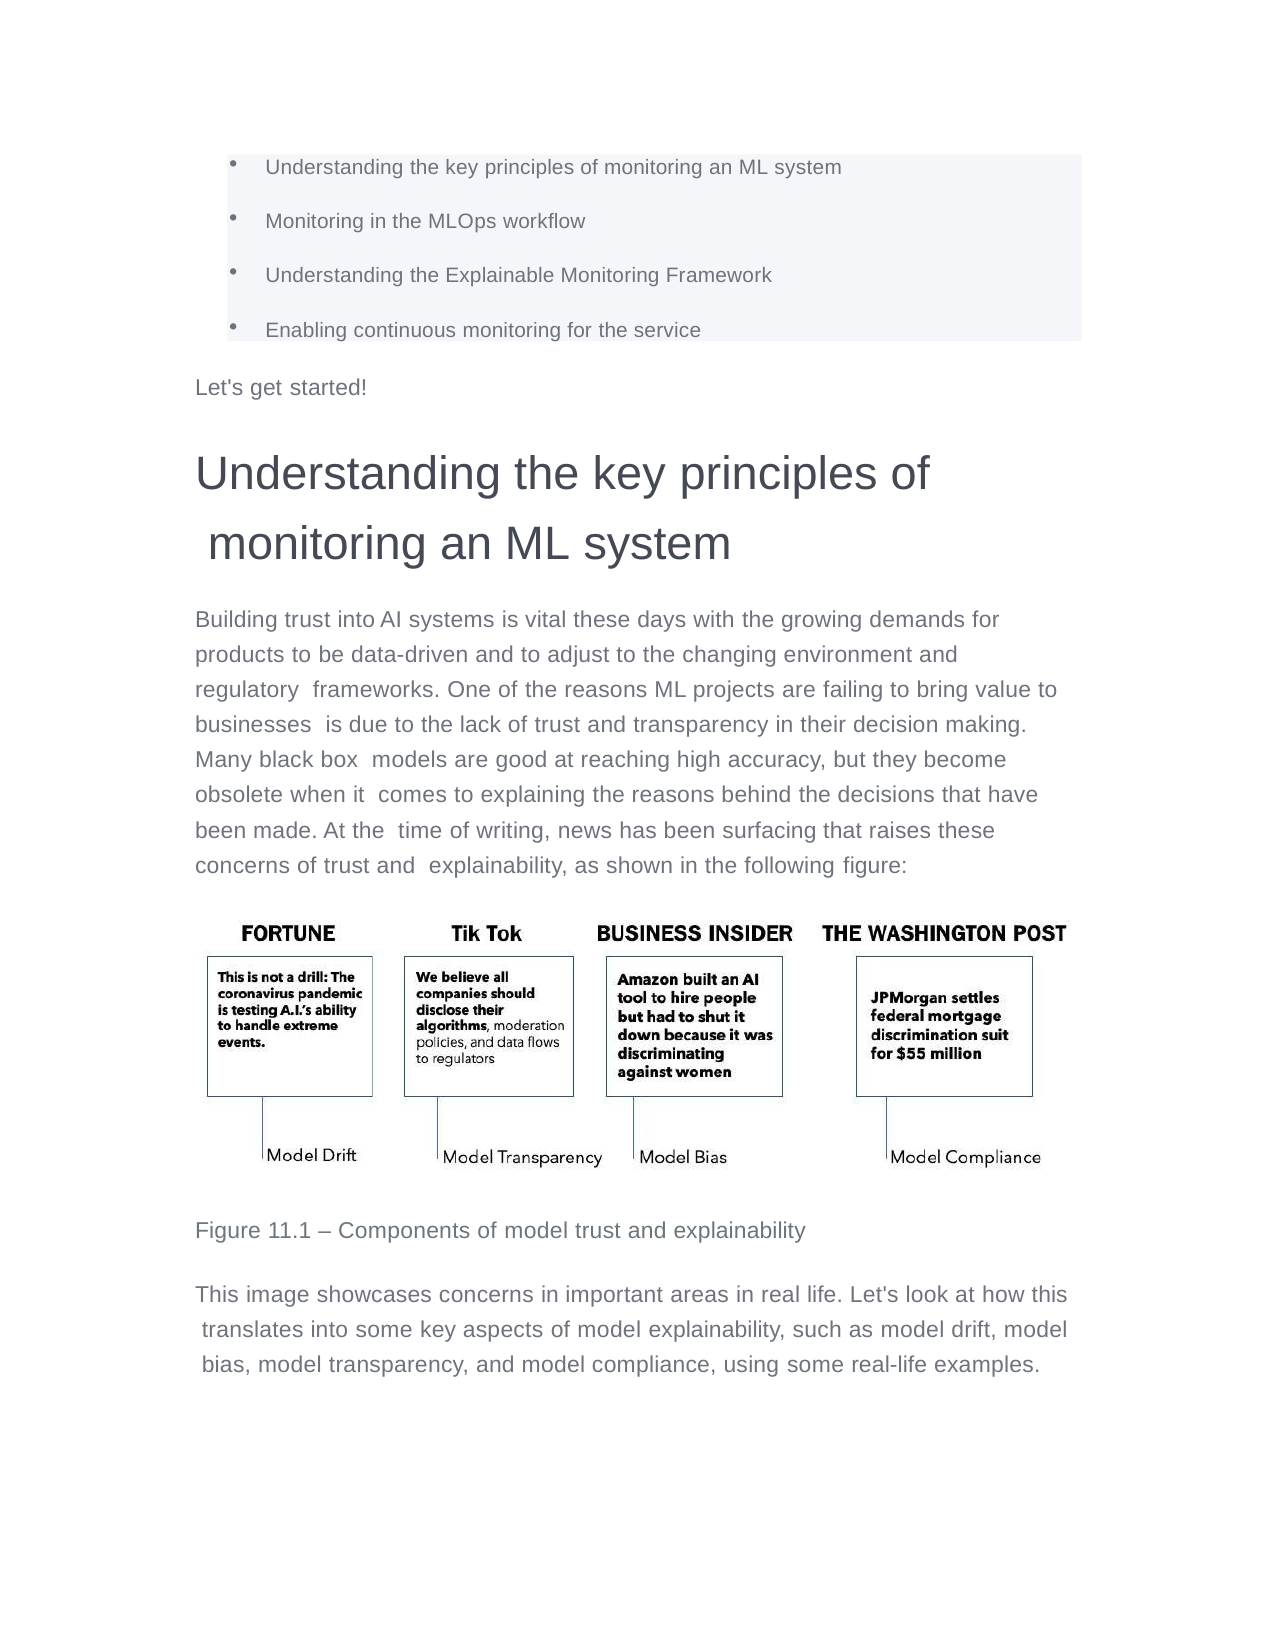

Understanding the key principles of monitoring an ML system

Monitoring in the MLOps workflow

Understanding the Explainable Monitoring Framework

Enabling continuous monitoring for the service
Let's get started!

Understanding the key principles of  monitoring an ML system
Building trust into AI systems is vital these days with the growing demands for  products to be data-driven and to adjust to the changing environment and regulatory  frameworks. One of the reasons ML projects are failing to bring value to businesses  is due to the lack of trust and transparency in their decision making. Many black box  models are good at reaching high accuracy, but they become obsolete when it  comes to explaining the reasons behind the decisions that have been made. At the  time of writing, news has been surfacing that raises these concerns of trust and  explainability, as shown in the following figure:

Figure 11.1 – Components of model trust and explainability

This image showcases concerns in important areas in real life. Let's look at how this  translates into some key aspects of model explainability, such as model drift, model  bias, model transparency, and model compliance, using some real-life examples.